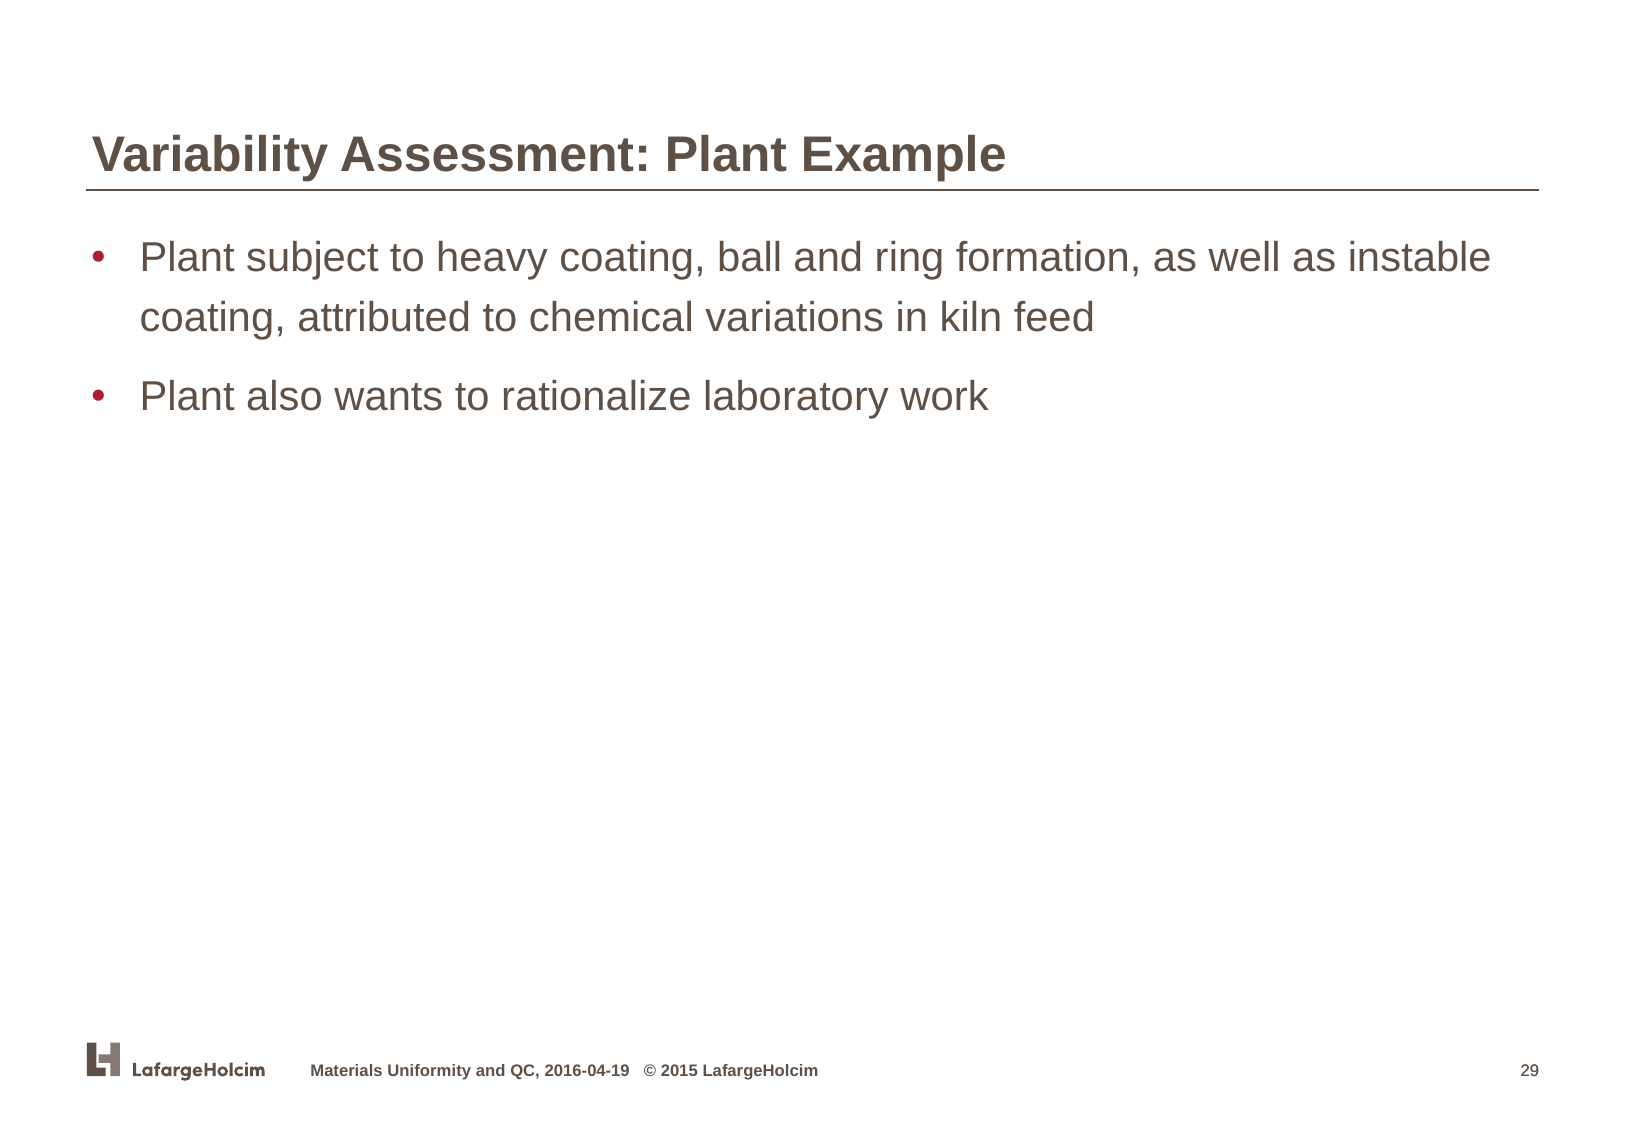

Variability Assessment: Plant Example
Plant subject to heavy coating, ball and ring formation, as well as instable coating, attributed to chemical variations in kiln feed
Plant also wants to rationalize laboratory work
Materials Uniformity and QC, 2016-04-19   © 2015 LafargeHolcim
29
29